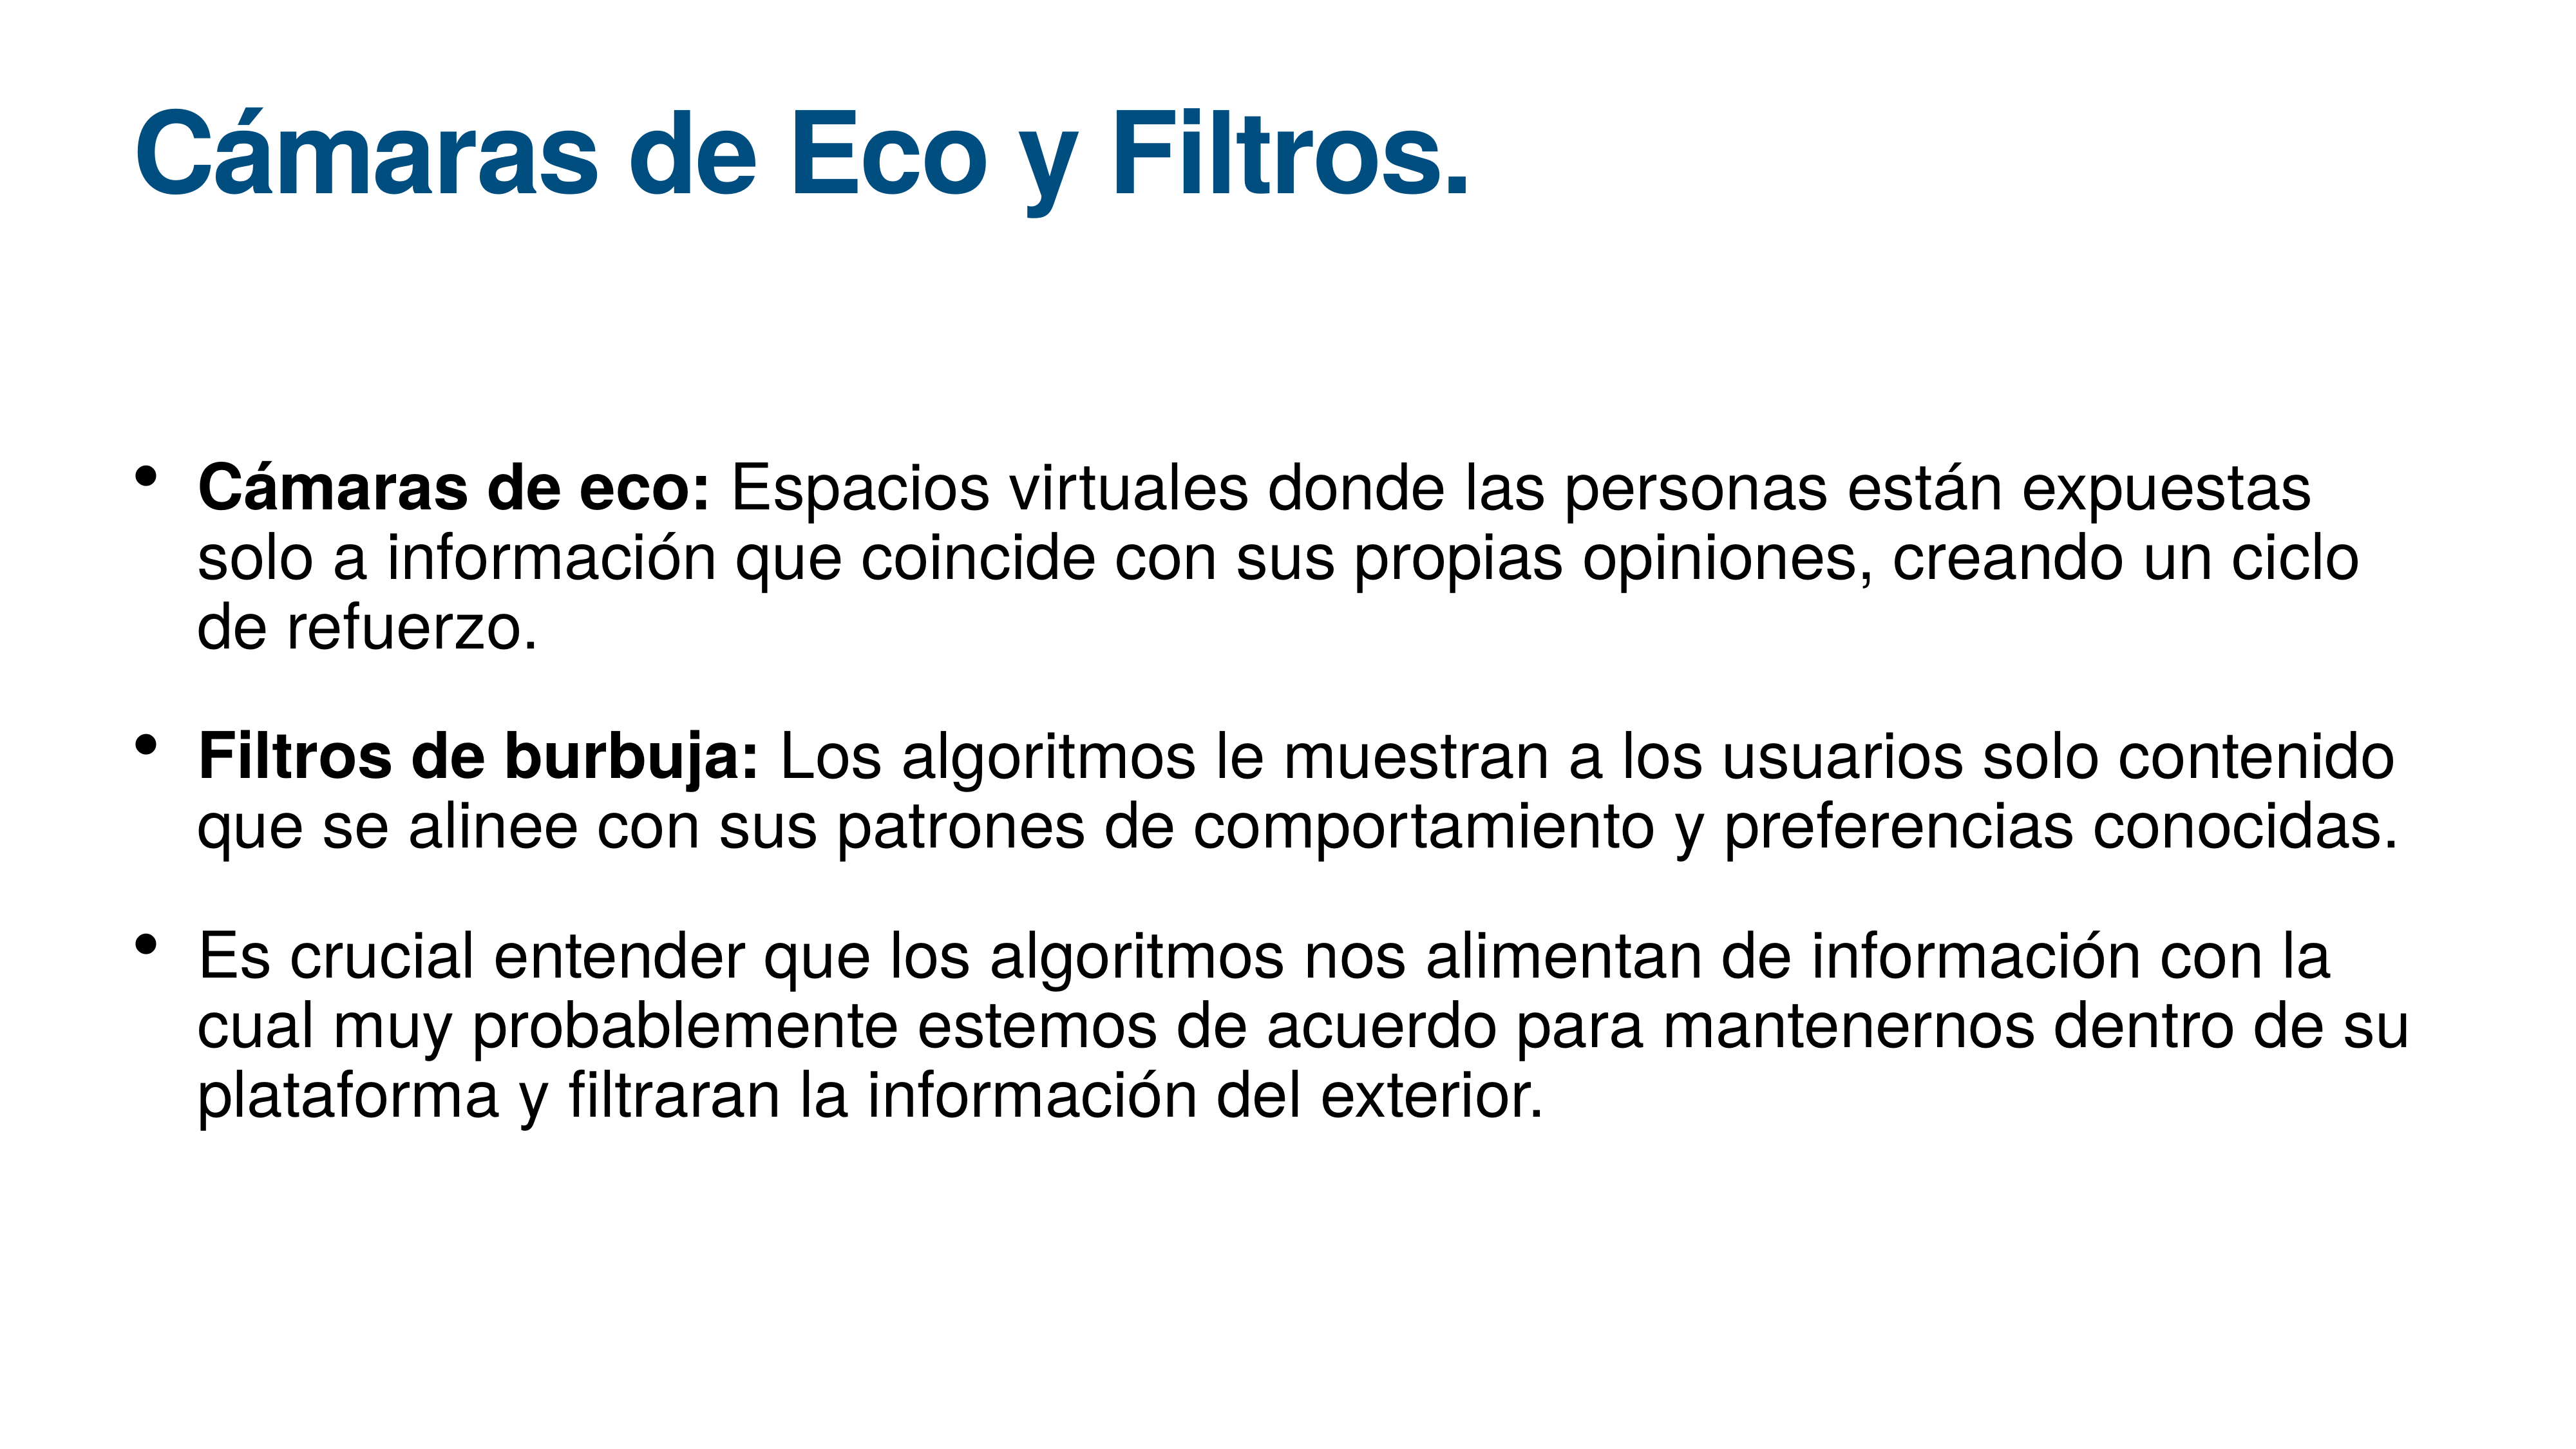

# Cámaras de Eco y Filtros.
Cámaras de eco: Espacios virtuales donde las personas están expuestas solo a información que coincide con sus propias opiniones, creando un ciclo de refuerzo.
Filtros de burbuja: Los algoritmos le muestran a los usuarios solo contenido que se alinee con sus patrones de comportamiento y preferencias conocidas.
Es crucial entender que los algoritmos nos alimentan de información con la cual muy probablemente estemos de acuerdo para mantenernos dentro de su plataforma y filtraran la información del exterior.